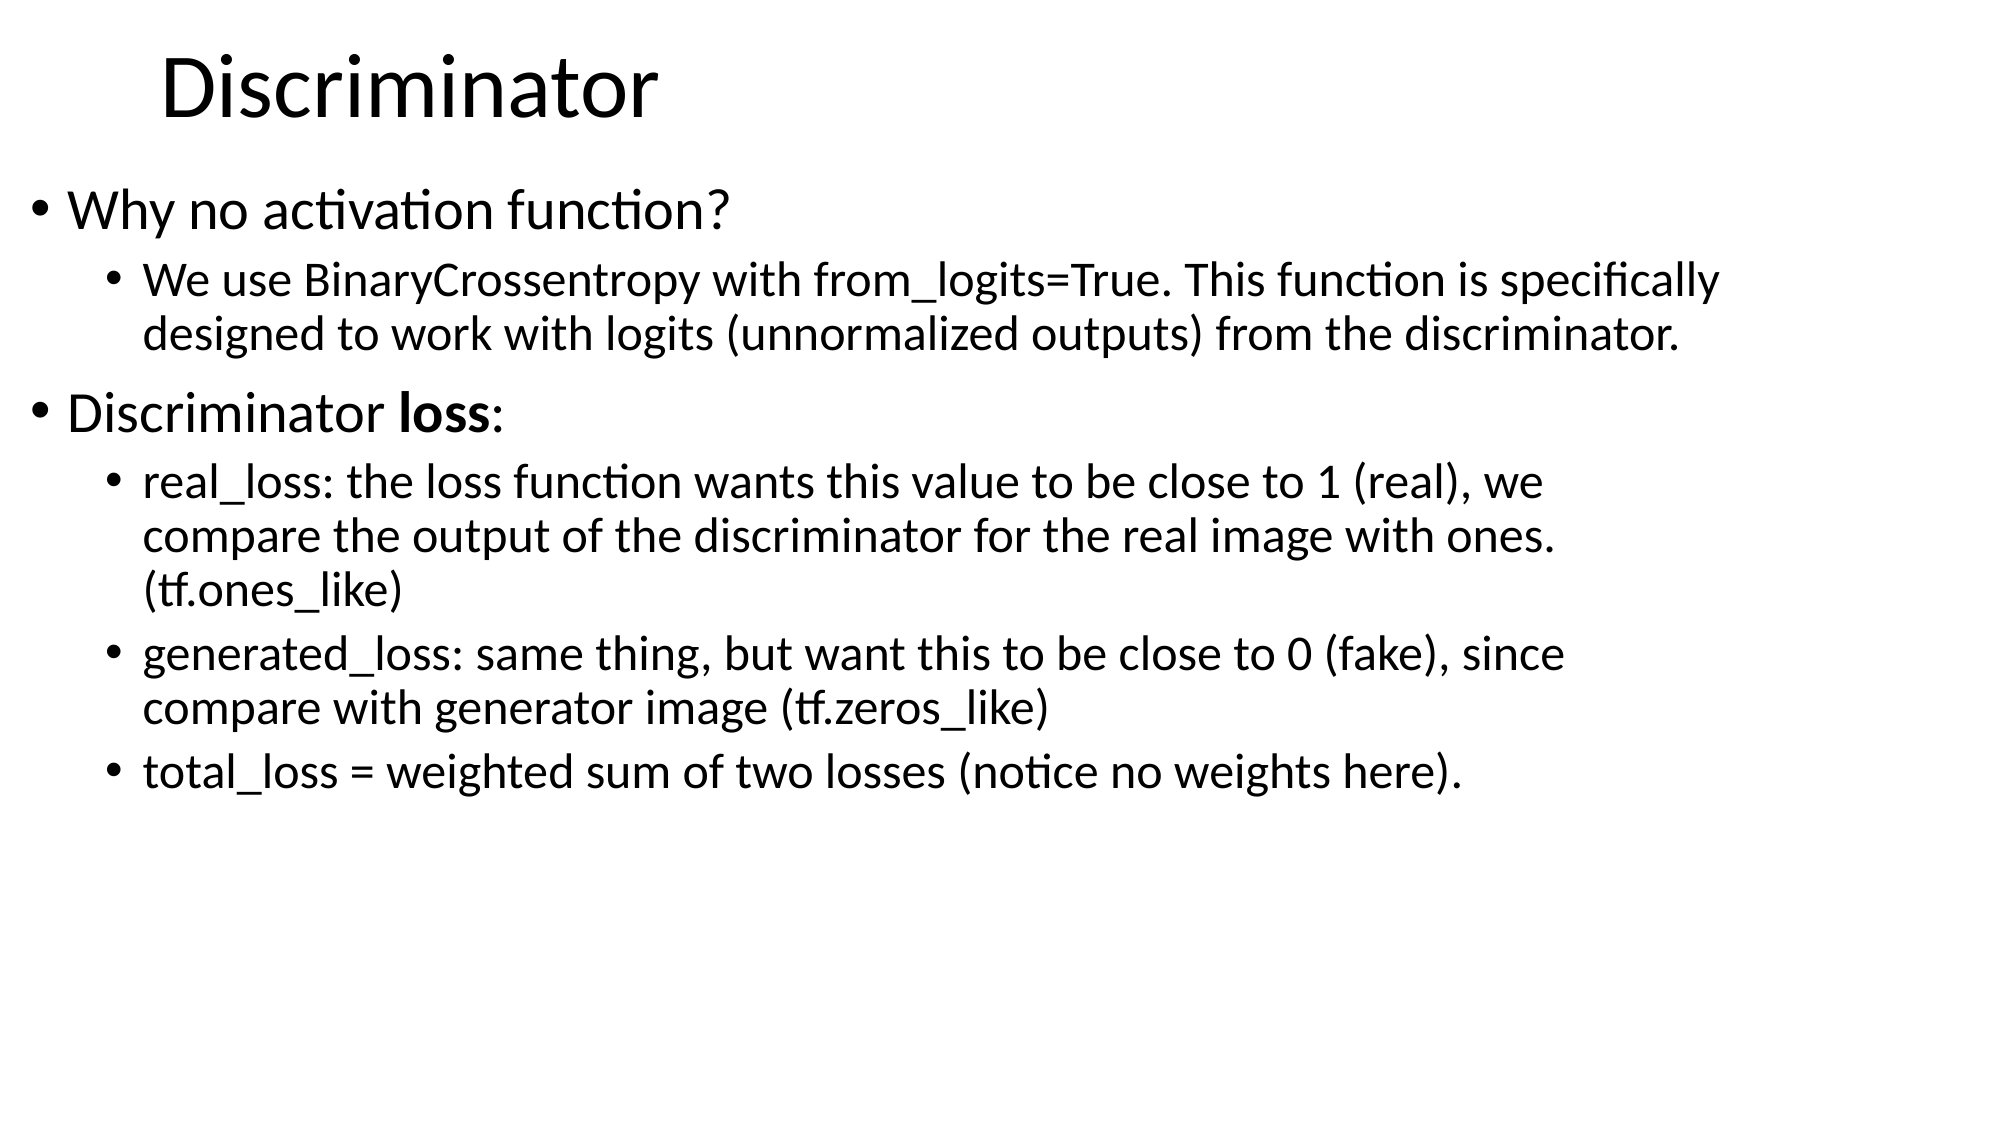

# Discriminator
Why no activation function?
We use BinaryCrossentropy with from_logits=True. This function is specifically designed to work with logits (unnormalized outputs) from the discriminator.
Discriminator loss:
real_loss: the loss function wants this value to be close to 1 (real), we compare the output of the discriminator for the real image with ones. (tf.ones_like)
generated_loss: same thing, but want this to be close to 0 (fake), since compare with generator image (tf.zeros_like)
total_loss = weighted sum of two losses (notice no weights here).